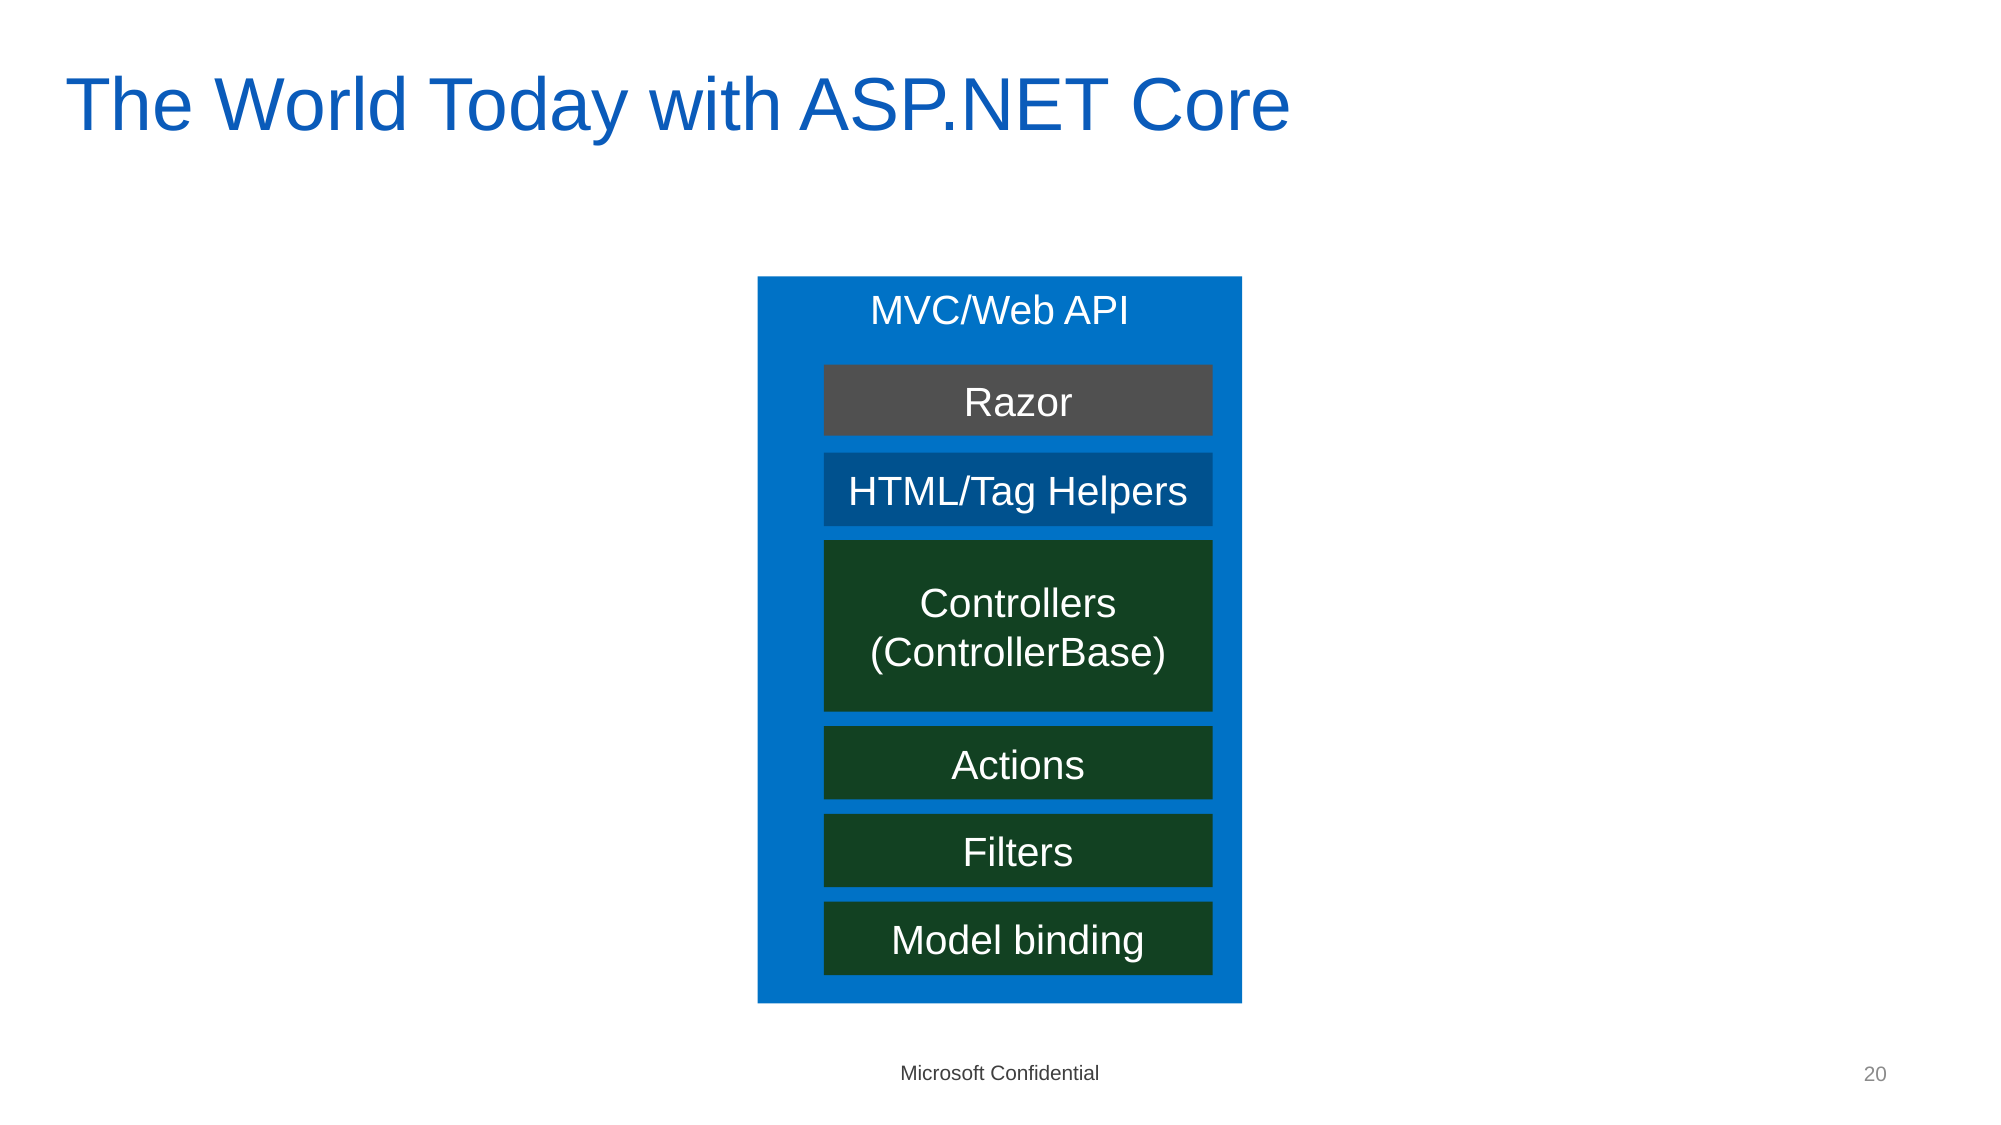

# The World Today with ASP.NET Core
MVC/Web API
Razor
HTML/Tag Helpers
Controllers (ControllerBase)
Actions
Filters
Model binding
20